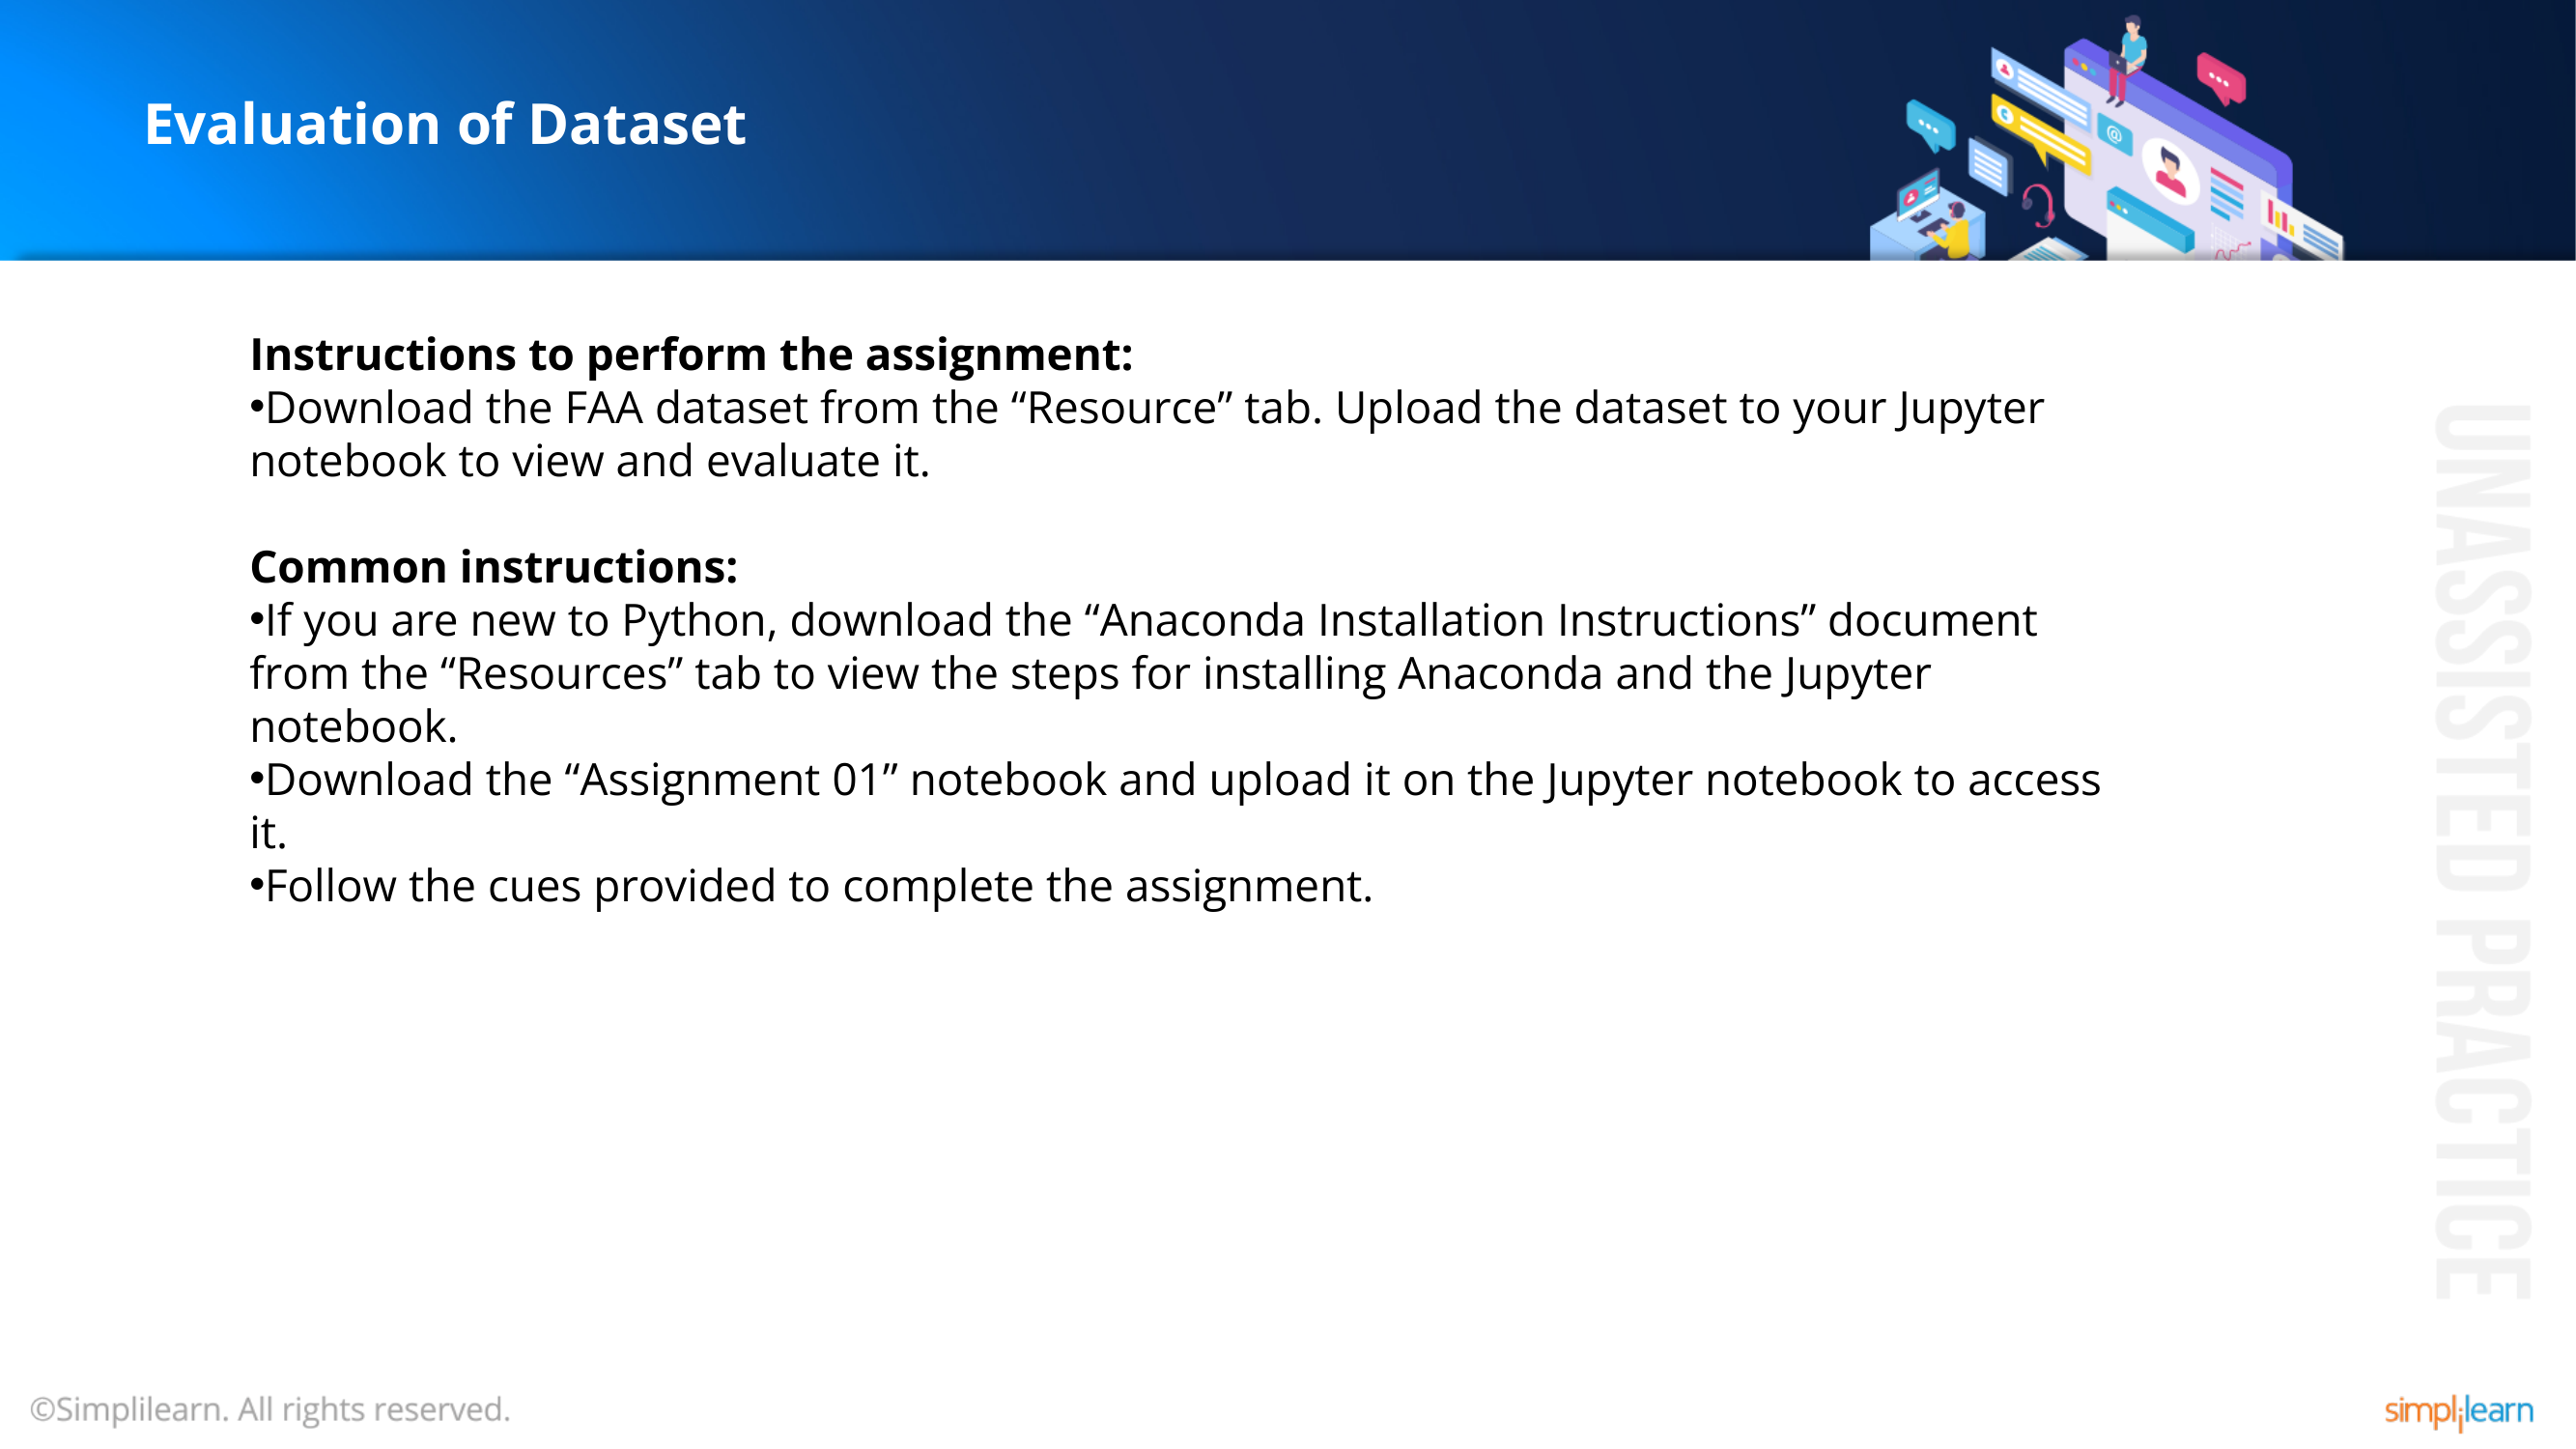

# Evaluation of Dataset
Instructions to perform the assignment:
Download the FAA dataset from the “Resource” tab. Upload the dataset to your Jupyter notebook to view and evaluate it.

Common instructions:
If you are new to Python, download the “Anaconda Installation Instructions” document from the “Resources” tab to view the steps for installing Anaconda and the Jupyter notebook.
Download the “Assignment 01” notebook and upload it on the Jupyter notebook to access it.
Follow the cues provided to complete the assignment.